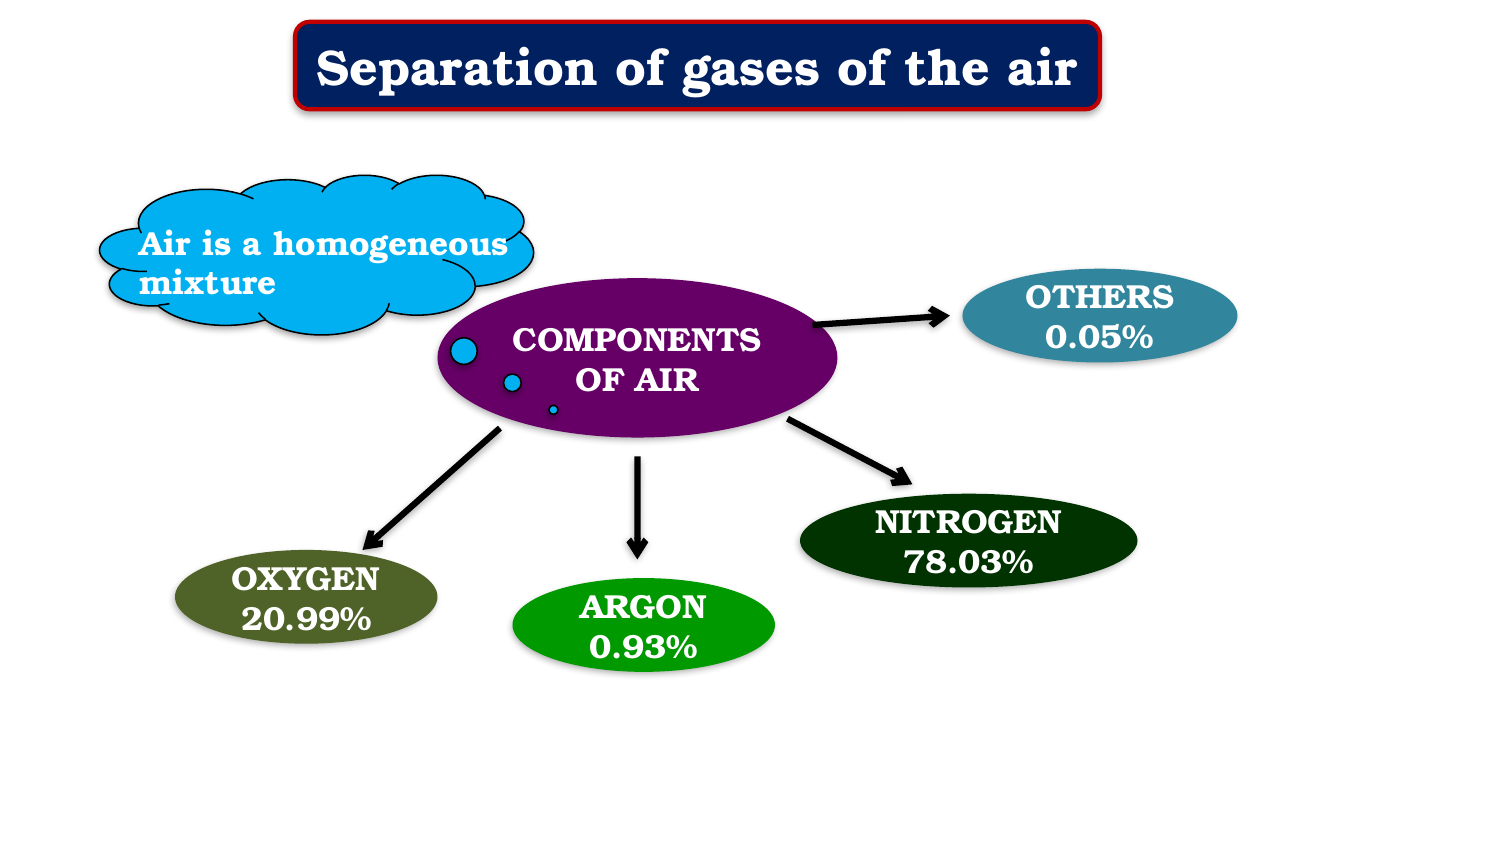

Separation of gases of the air

Air is a homogeneous mixture

OTHERS
0.05%
COMPONENTS OF AIR
NITROGEN
78.03%
OXYGEN
20.99%
ARGON
0.93%